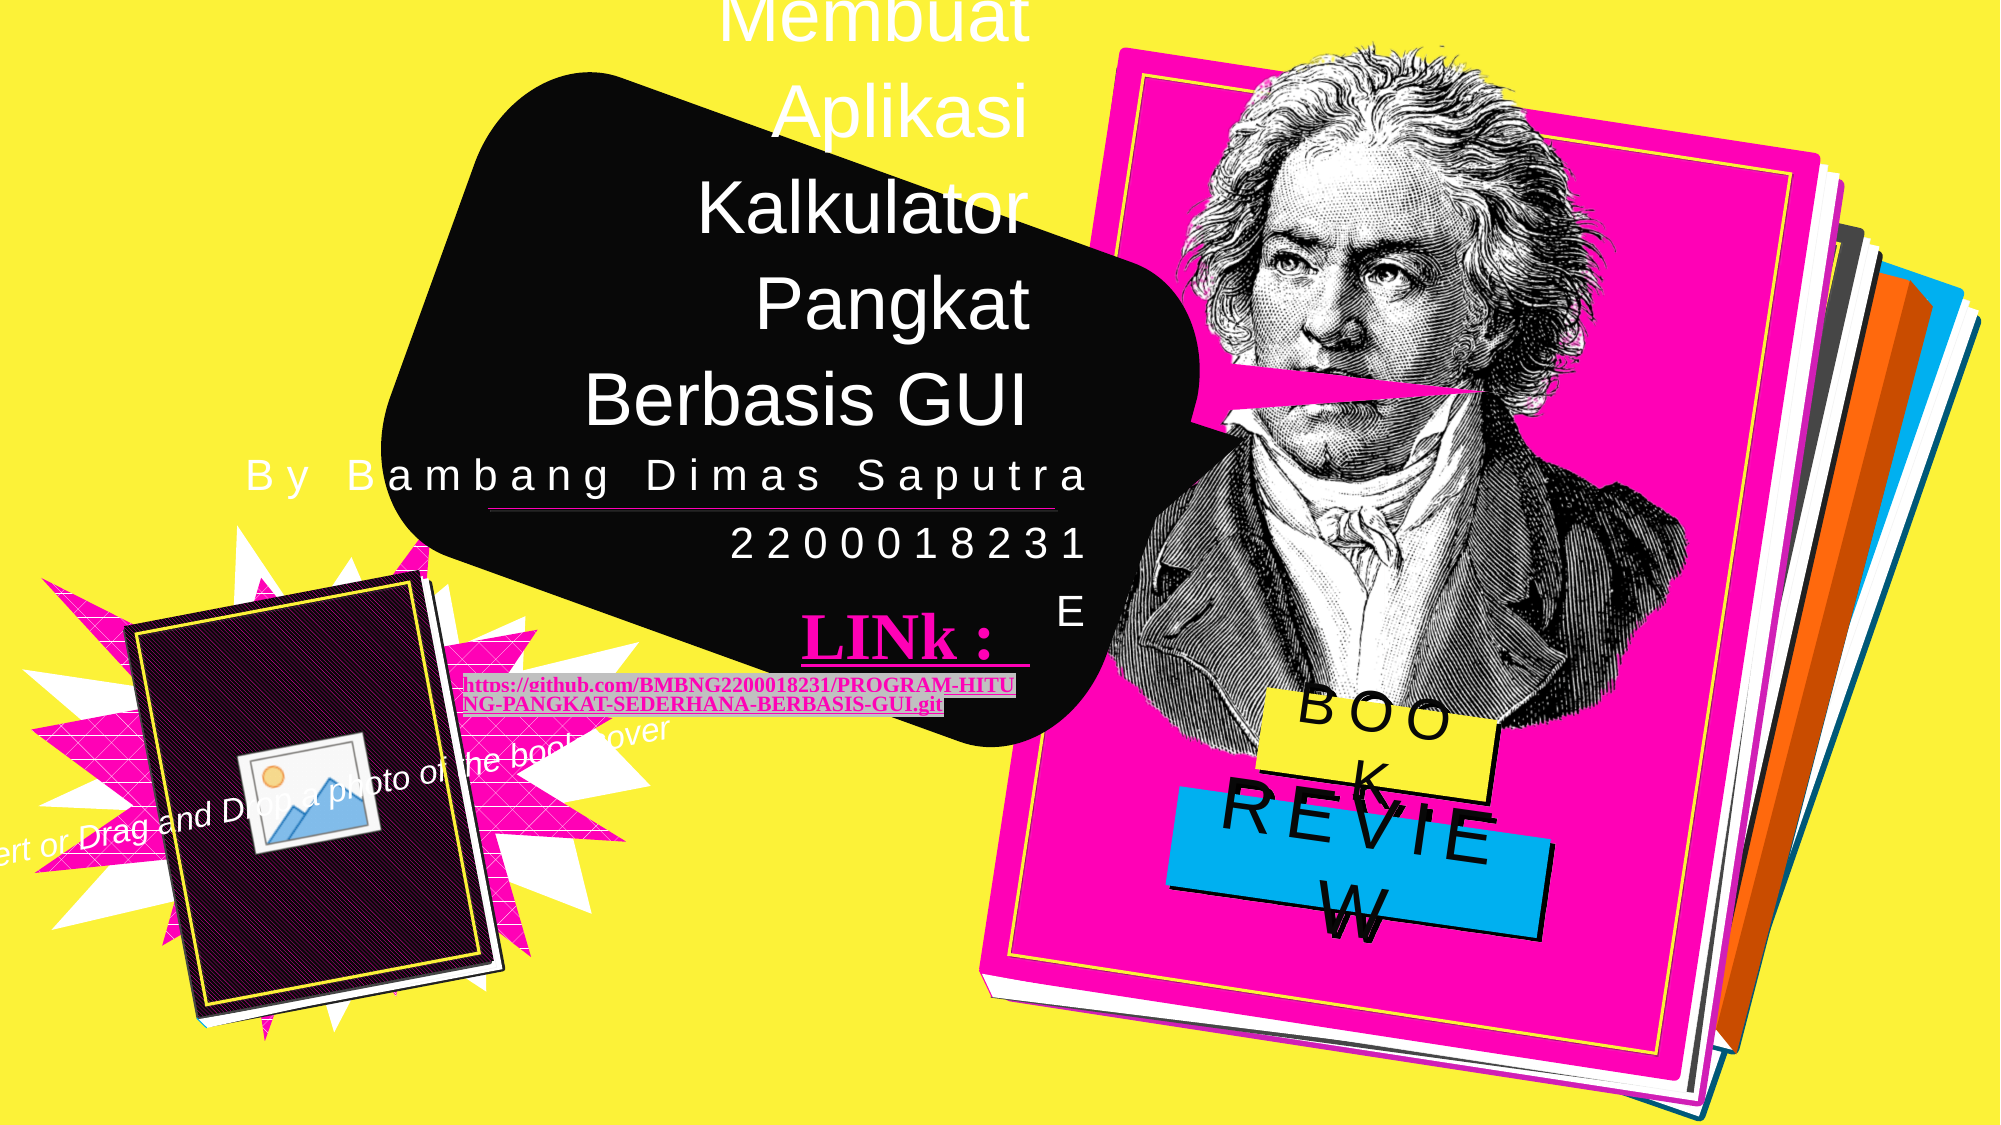

# Membuat Aplikasi Kalkulator Pangkat Berbasis GUI
By Bambang Dimas Saputra
2200018231
E

LINk :  https://github.com/BMBNG2200018231/PROGRAM-HITUNG-PANGKAT-SEDERHANA-BERBASIS-GUI.git